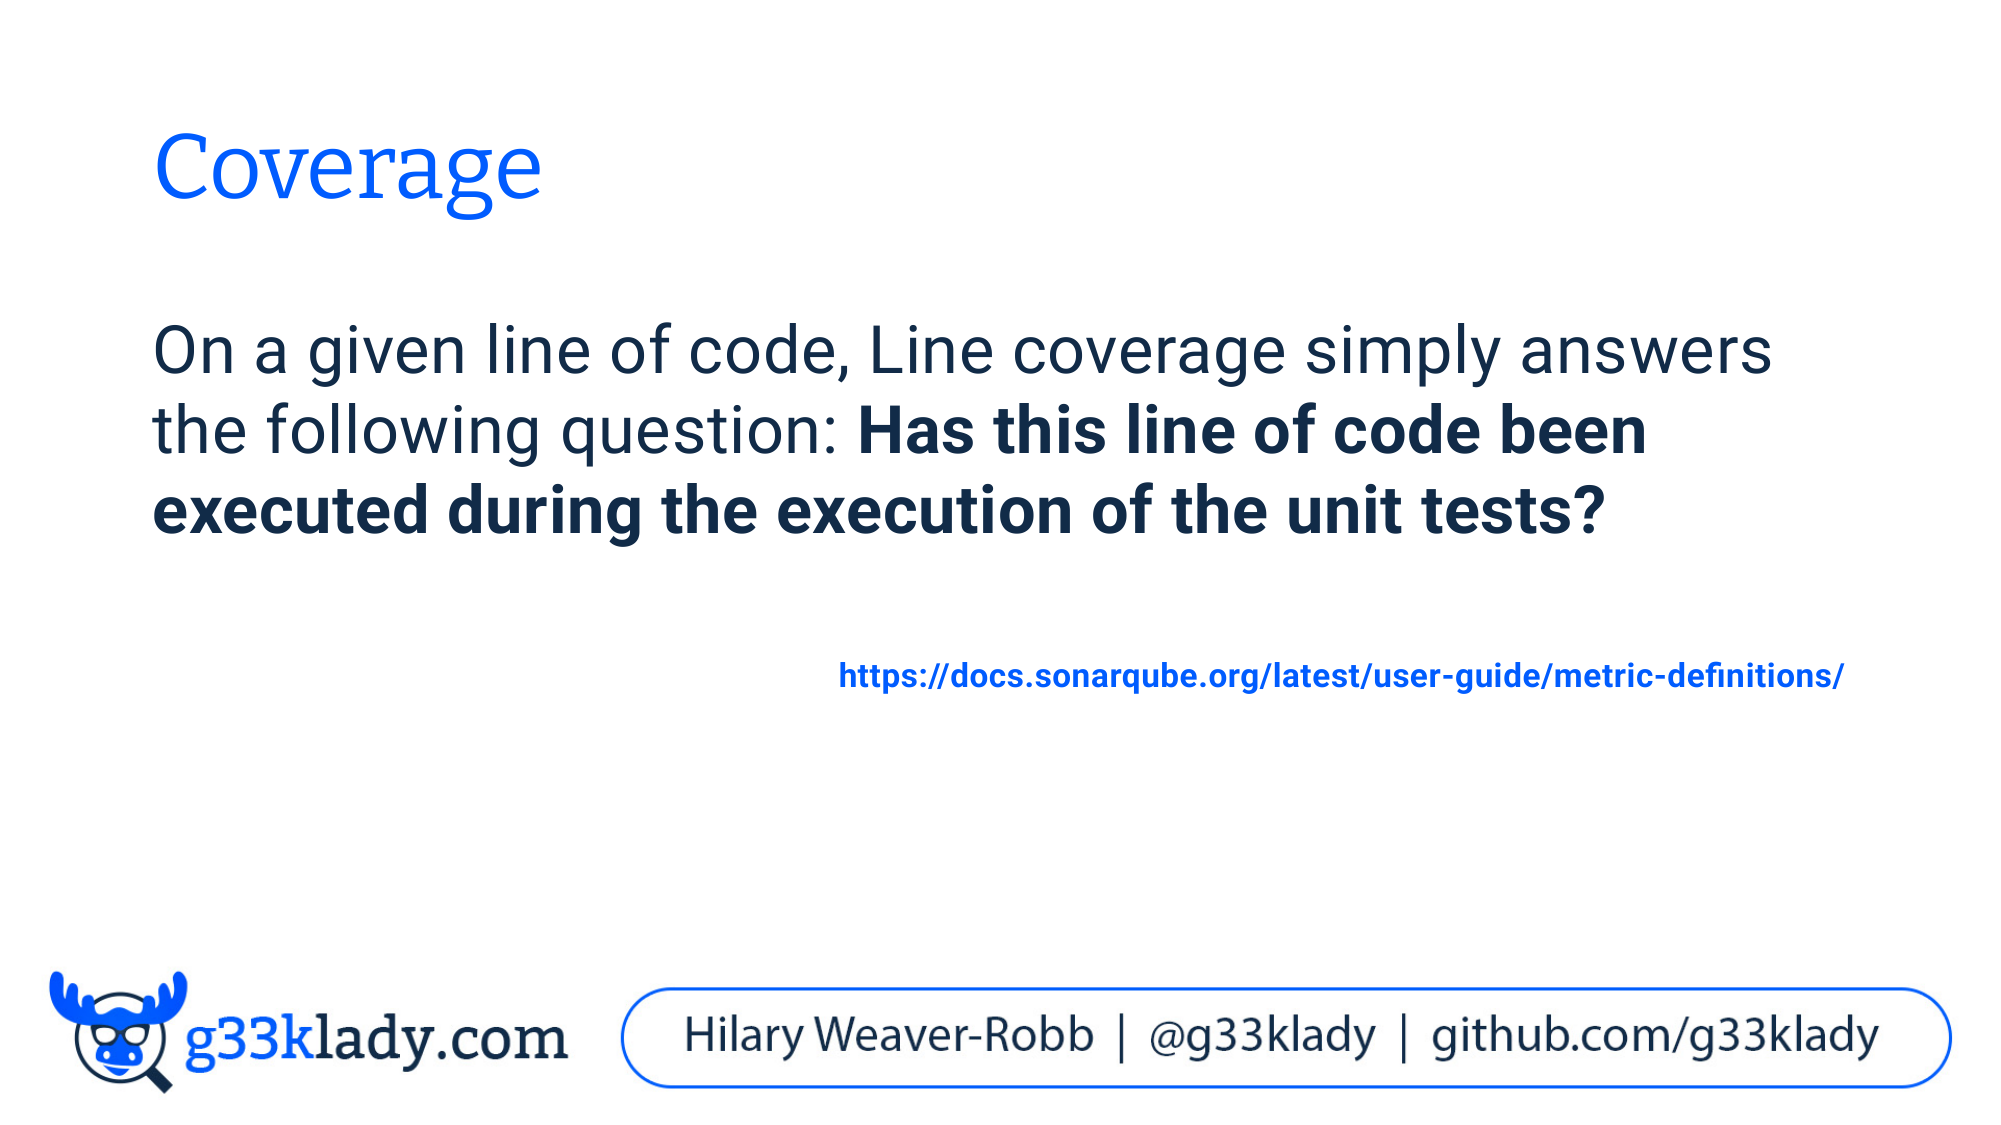

# Coverage
On a given line of code, Line coverage simply answers the following question: Has this line of code been executed during the execution of the unit tests?

https://docs.sonarqube.org/latest/user-guide/metric-definitions/